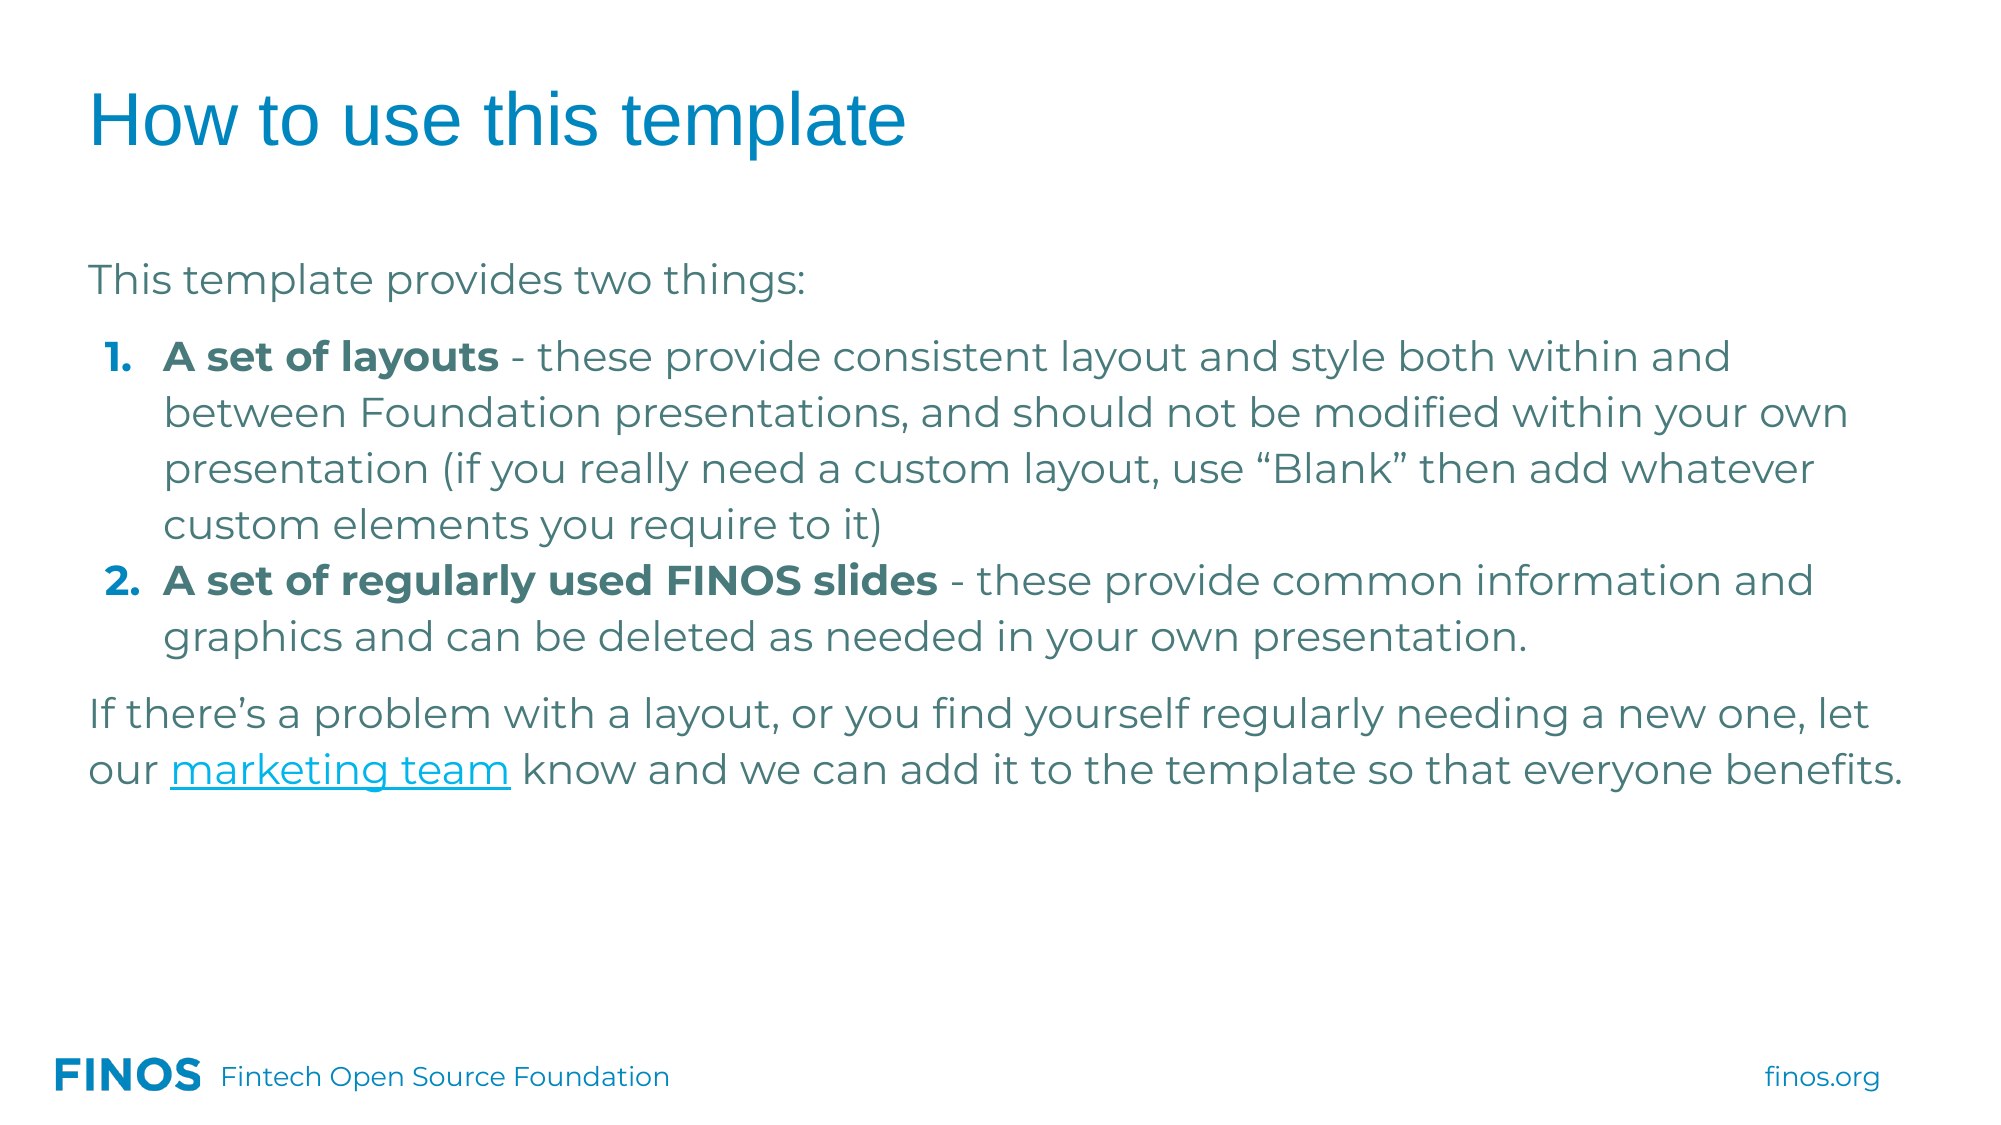

How to use this template
This template provides two things:
A set of layouts - these provide consistent layout and style both within and between Foundation presentations, and should not be modified within your own presentation (if you really need a custom layout, use “Blank” then add whatever custom elements you require to it)
A set of regularly used FINOS slides - these provide common information and graphics and can be deleted as needed in your own presentation.
If there’s a problem with a layout, or you find yourself regularly needing a new one, let our marketing team know and we can add it to the template so that everyone benefits.